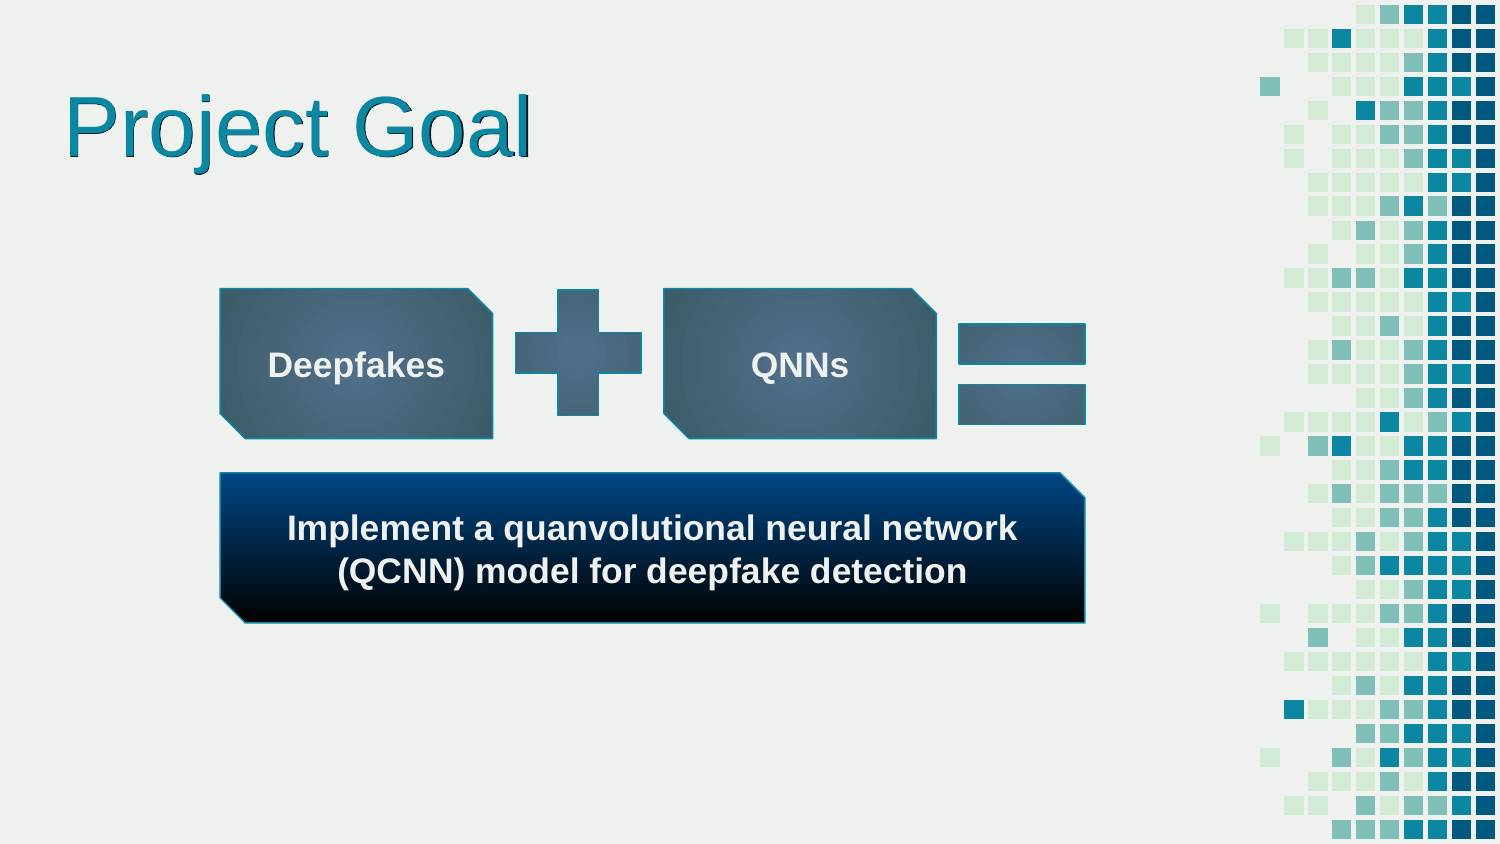

# Project Goal

Deepfakes
QNNs

Implement a quanvolutional neural network (QCNN) model for deepfake detection